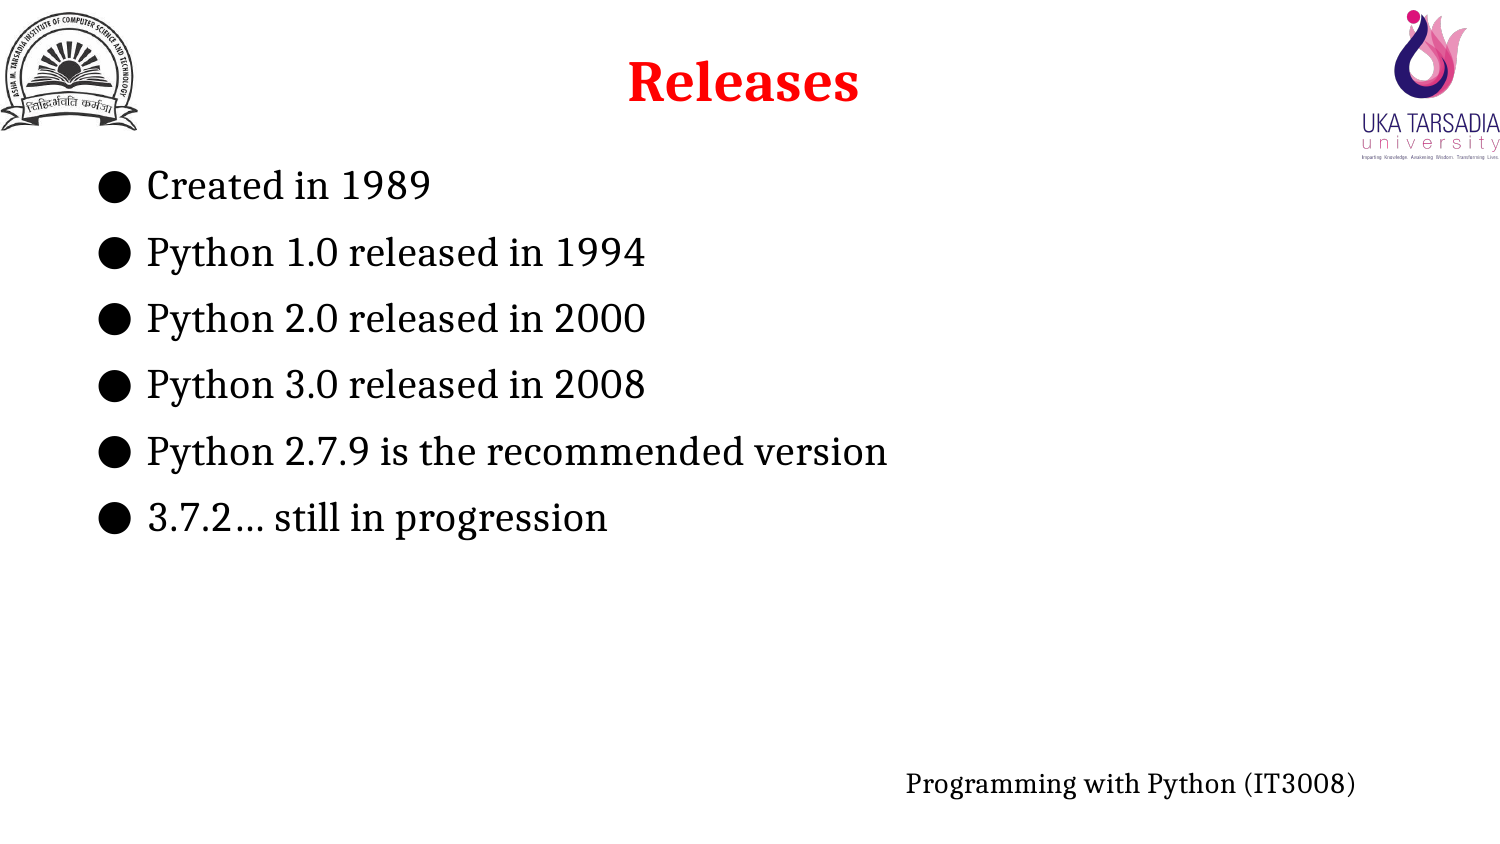

# Releases
Created in 1989
Python 1.0 released in 1994
Python 2.0 released in 2000
Python 3.0 released in 2008
Python 2.7.9 is the recommended version
3.7.2… still in progression